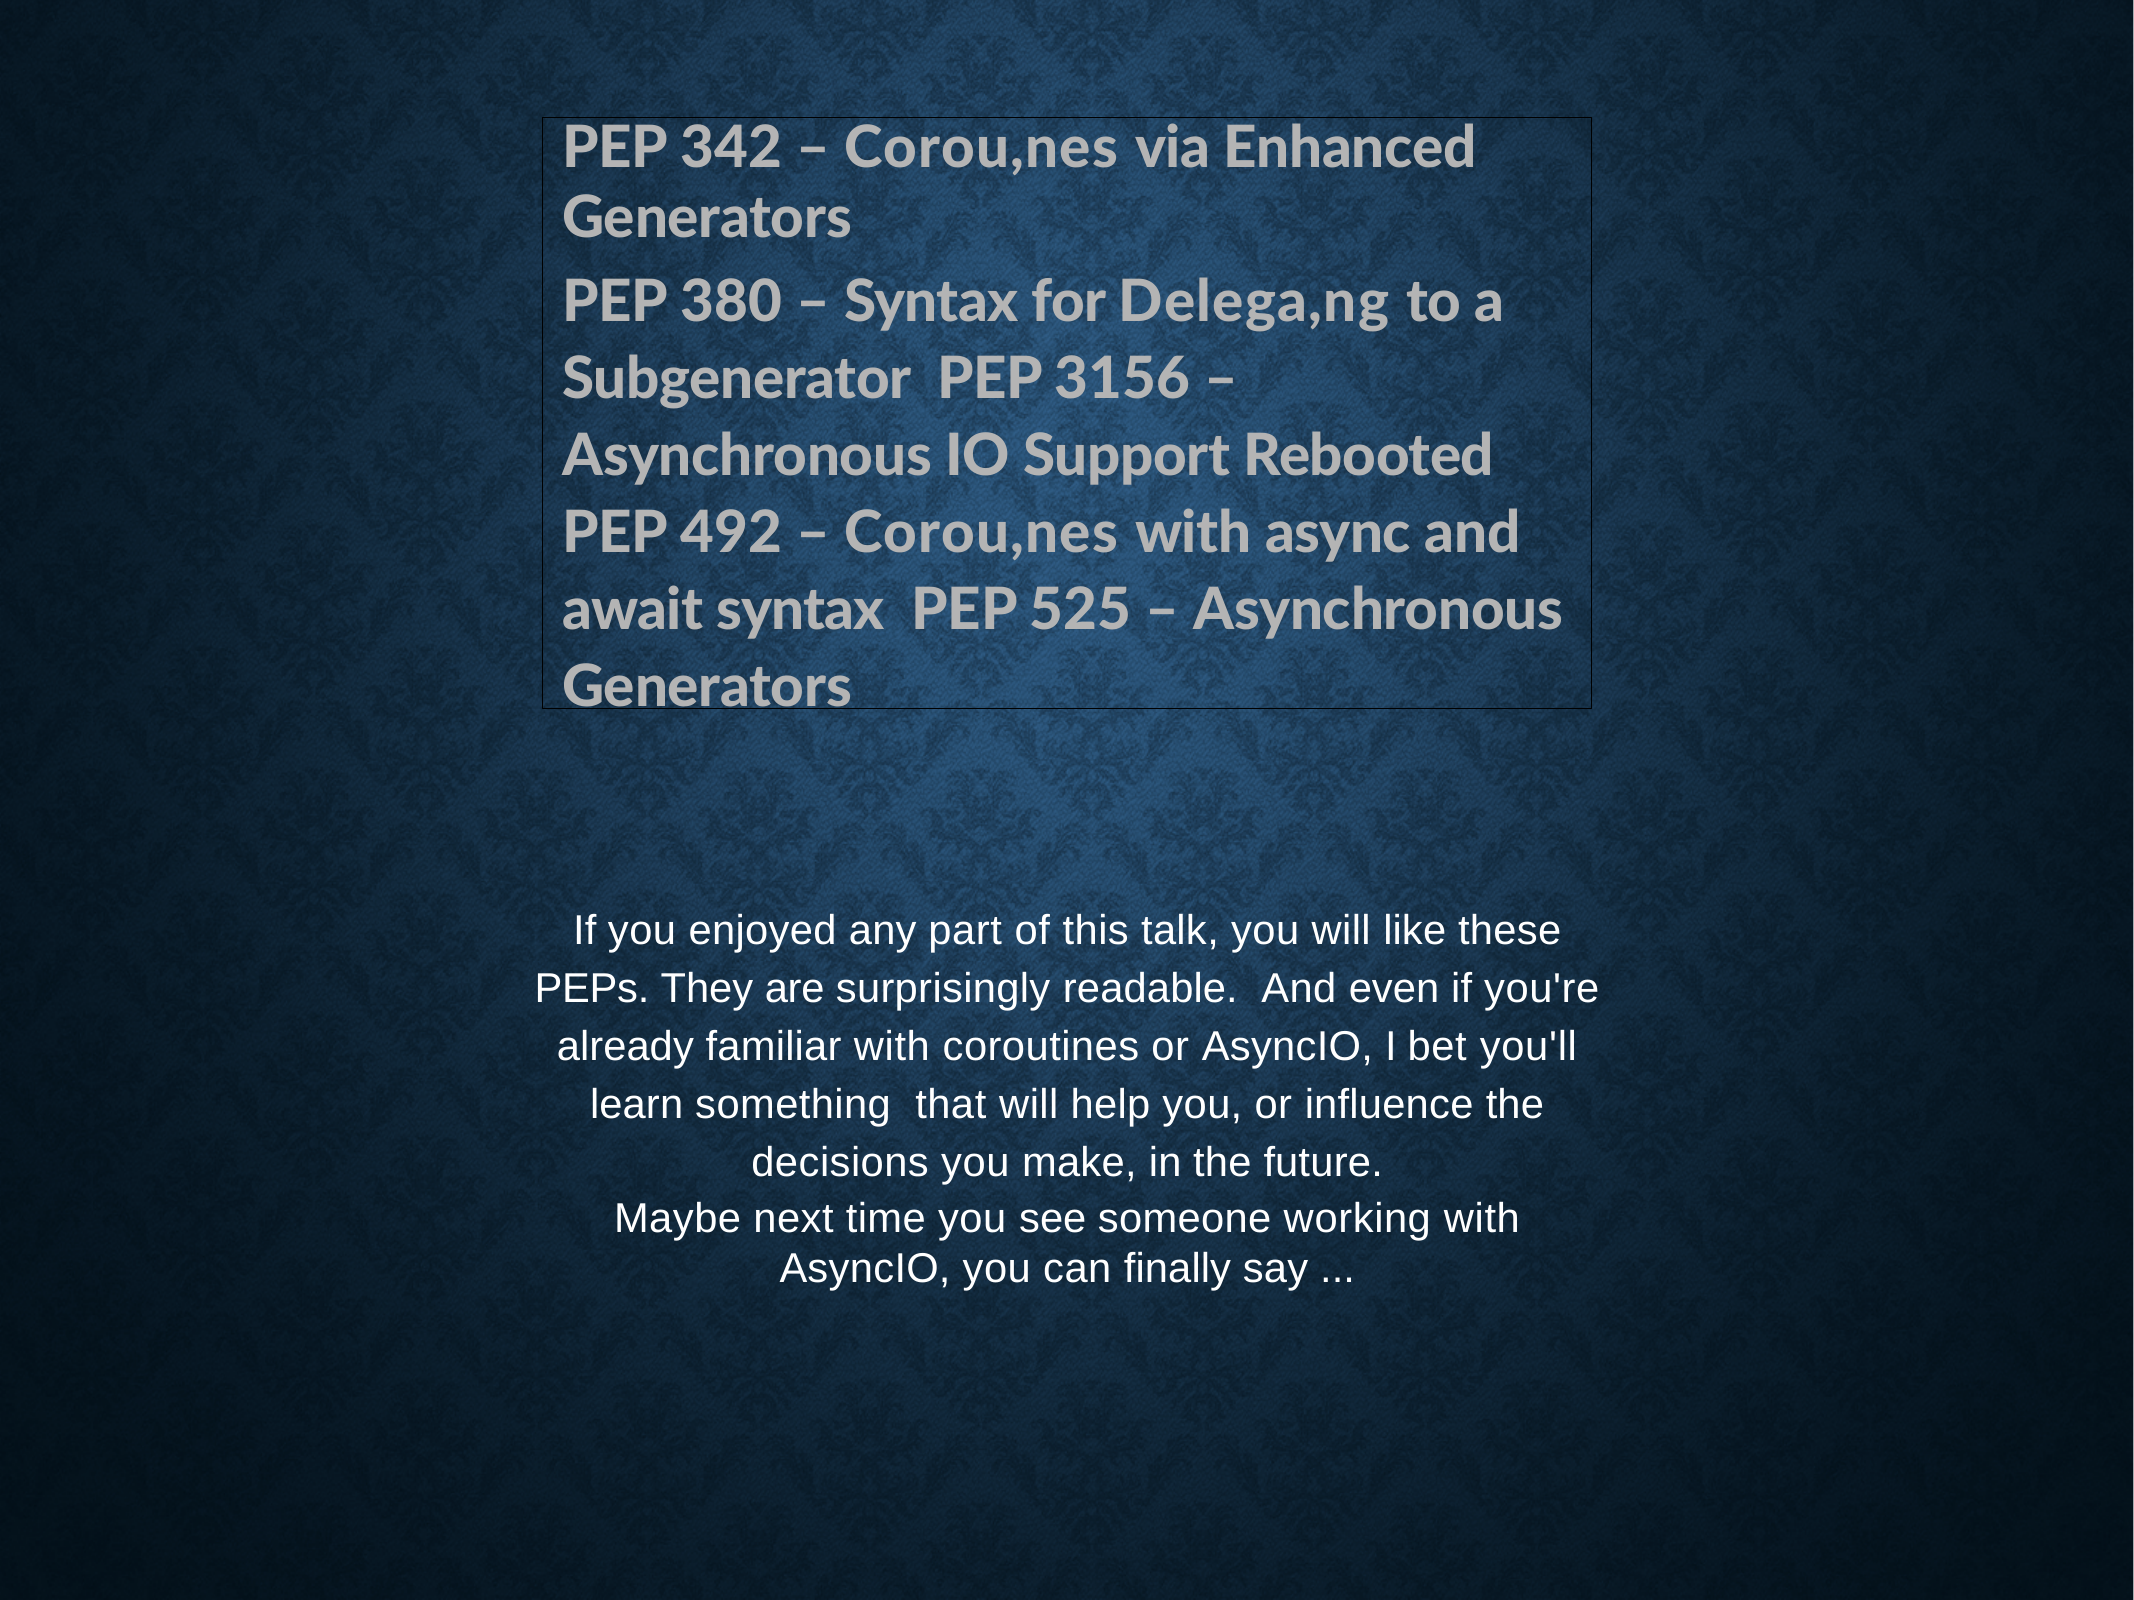

PEP 342 – Corou,nes via Enhanced Generators
PEP 380 – Syntax for Delega,ng to a Subgenerator  PEP 3156 – Asynchronous IO Support Rebooted  PEP 492 – Corou,nes with async and await syntax  PEP 525 – Asynchronous Generators

If you enjoyed any part of this talk, you will like these PEPs. They are surprisingly readable.  And even if you're already familiar with coroutines or AsyncIO, I bet you'll learn something  that will help you, or influence the decisions you make, in the future.
Maybe next time you see someone working with AsyncIO, you can finally say ...